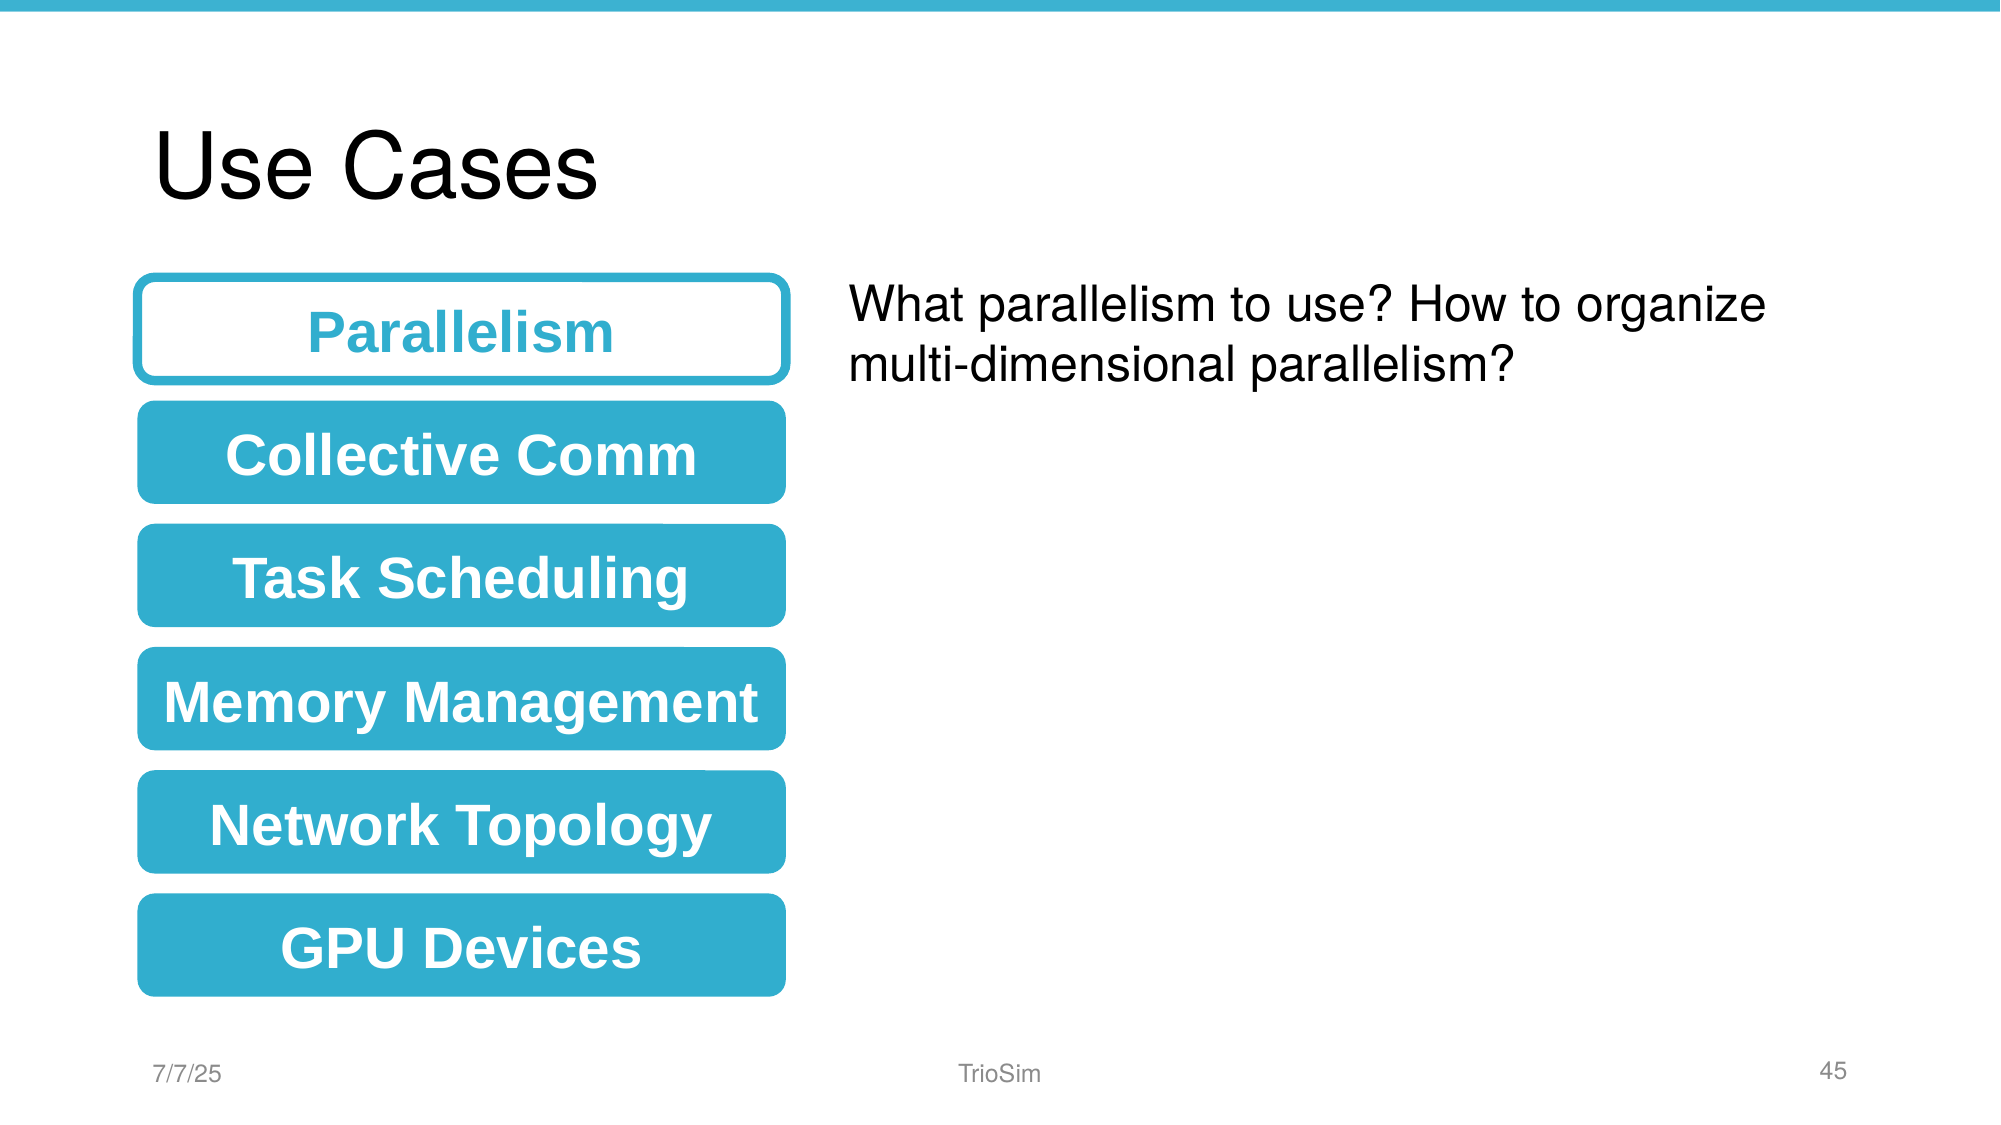

# Use Cases
What parallelism to use? How to organize multi-dimensional parallelism?
Parallelism
Collective Comm
Task Scheduling
Memory Management
Network Topology
GPU Devices
7/7/25
TrioSim
45